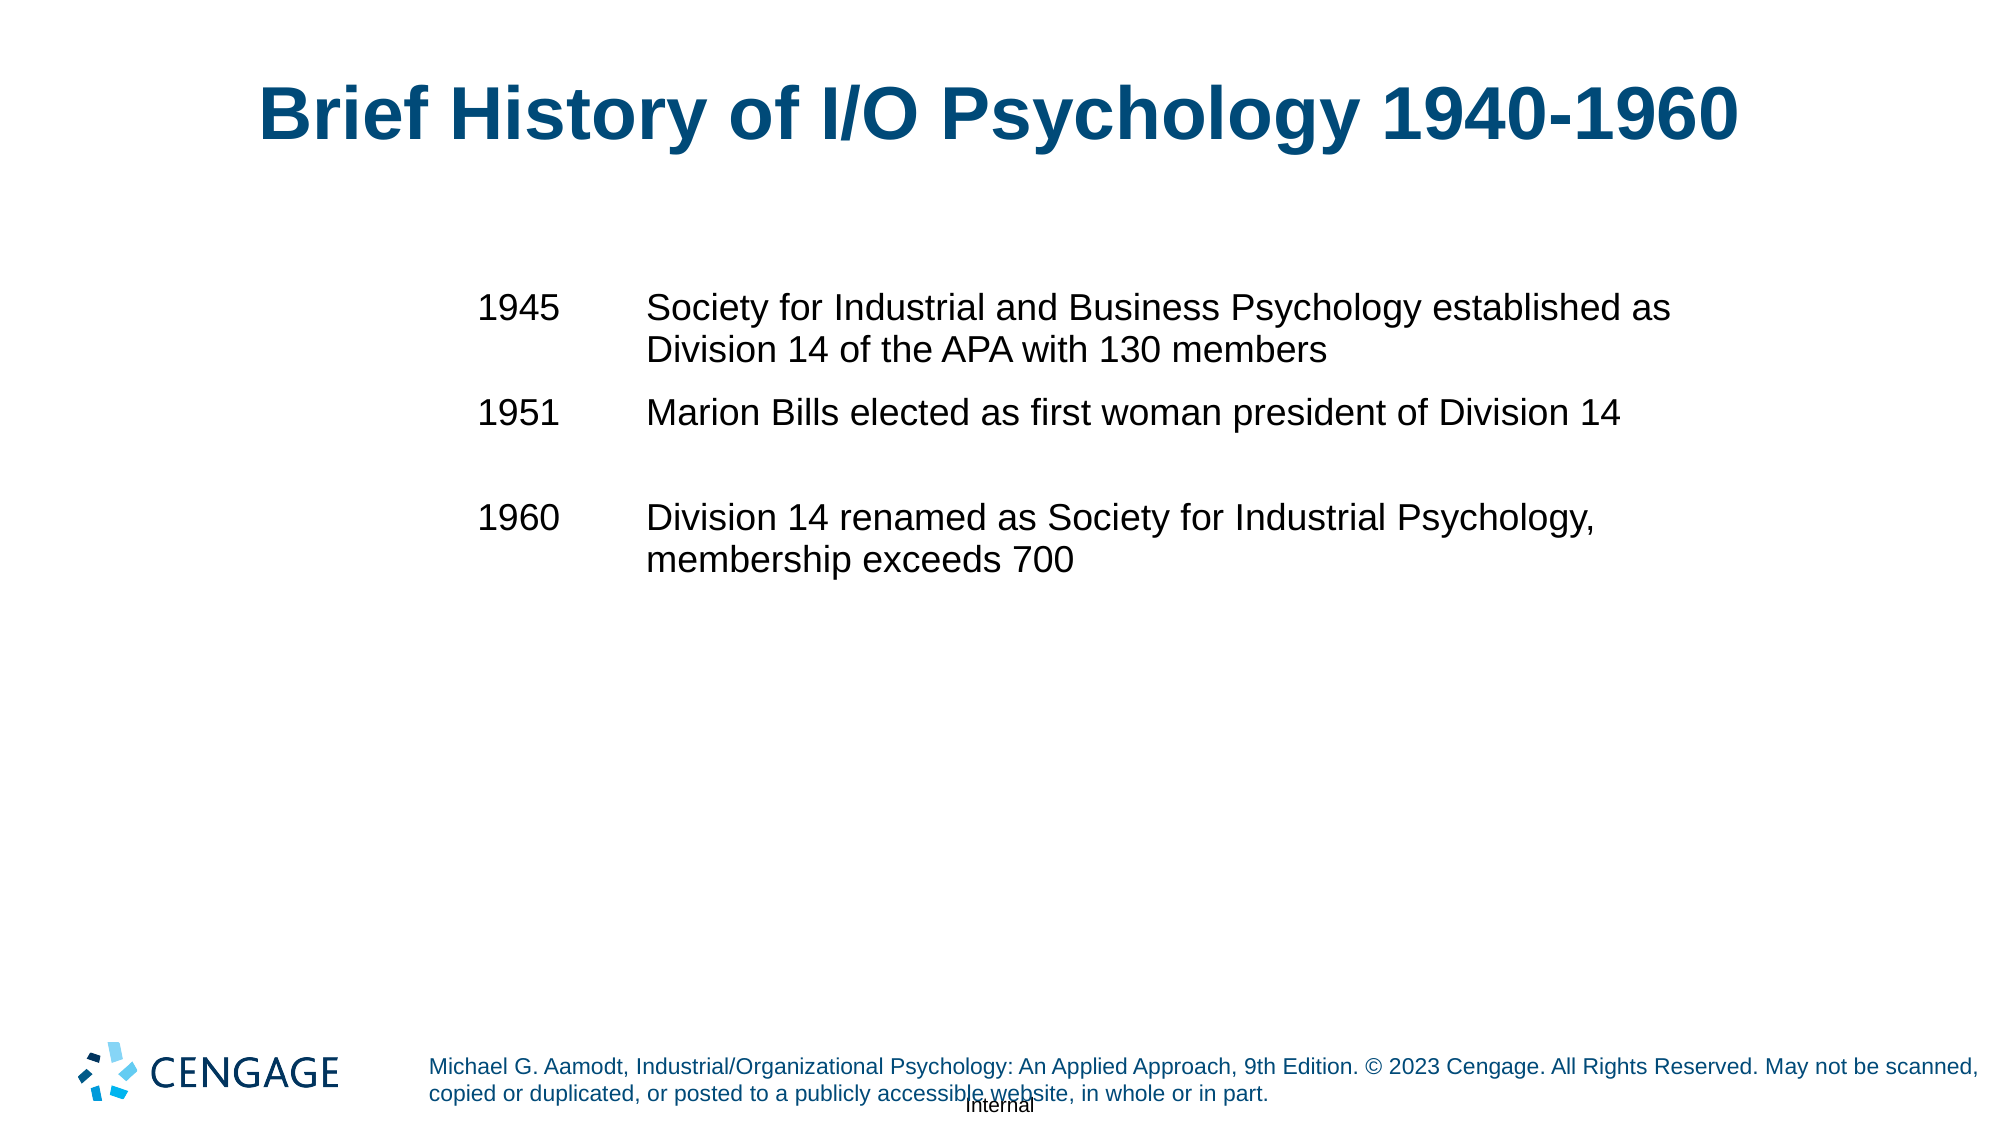

# Brief History of I/O Psychology 1940-1960
| 1945 | Society for Industrial and Business Psychology established as Division 14 of the APA with 130 members |
| --- | --- |
| 1951 | Marion Bills elected as first woman president of Division 14 |
| 1960 | Division 14 renamed as Society for Industrial Psychology, membership exceeds 700 |